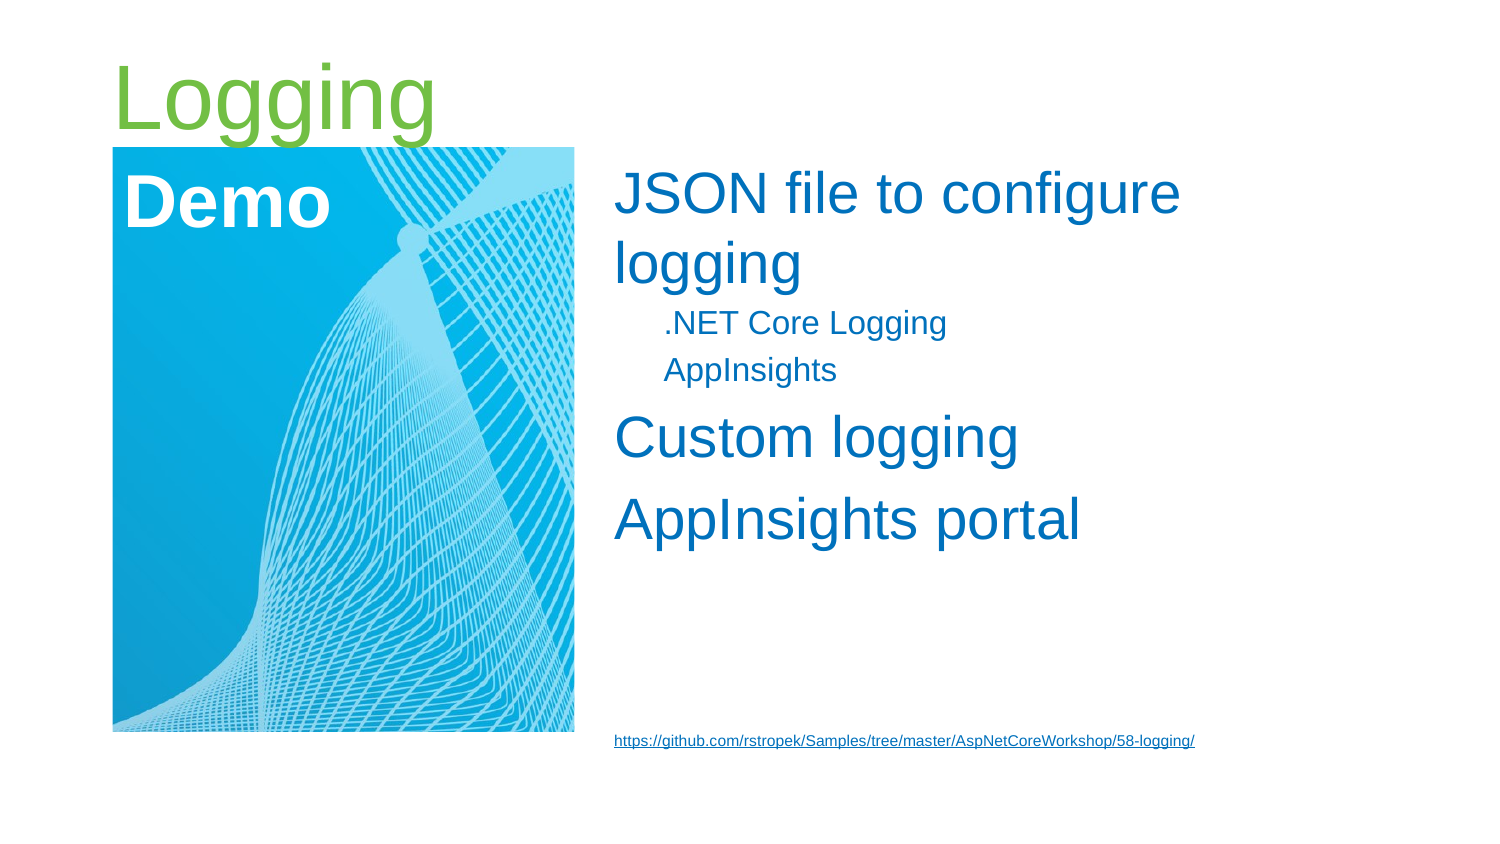

# Logging
JSON file to configure logging
.NET Core Logging
AppInsights
Custom logging
AppInsights portal

https://github.com/rstropek/Samples/tree/master/AspNetCoreWorkshop/58-logging/